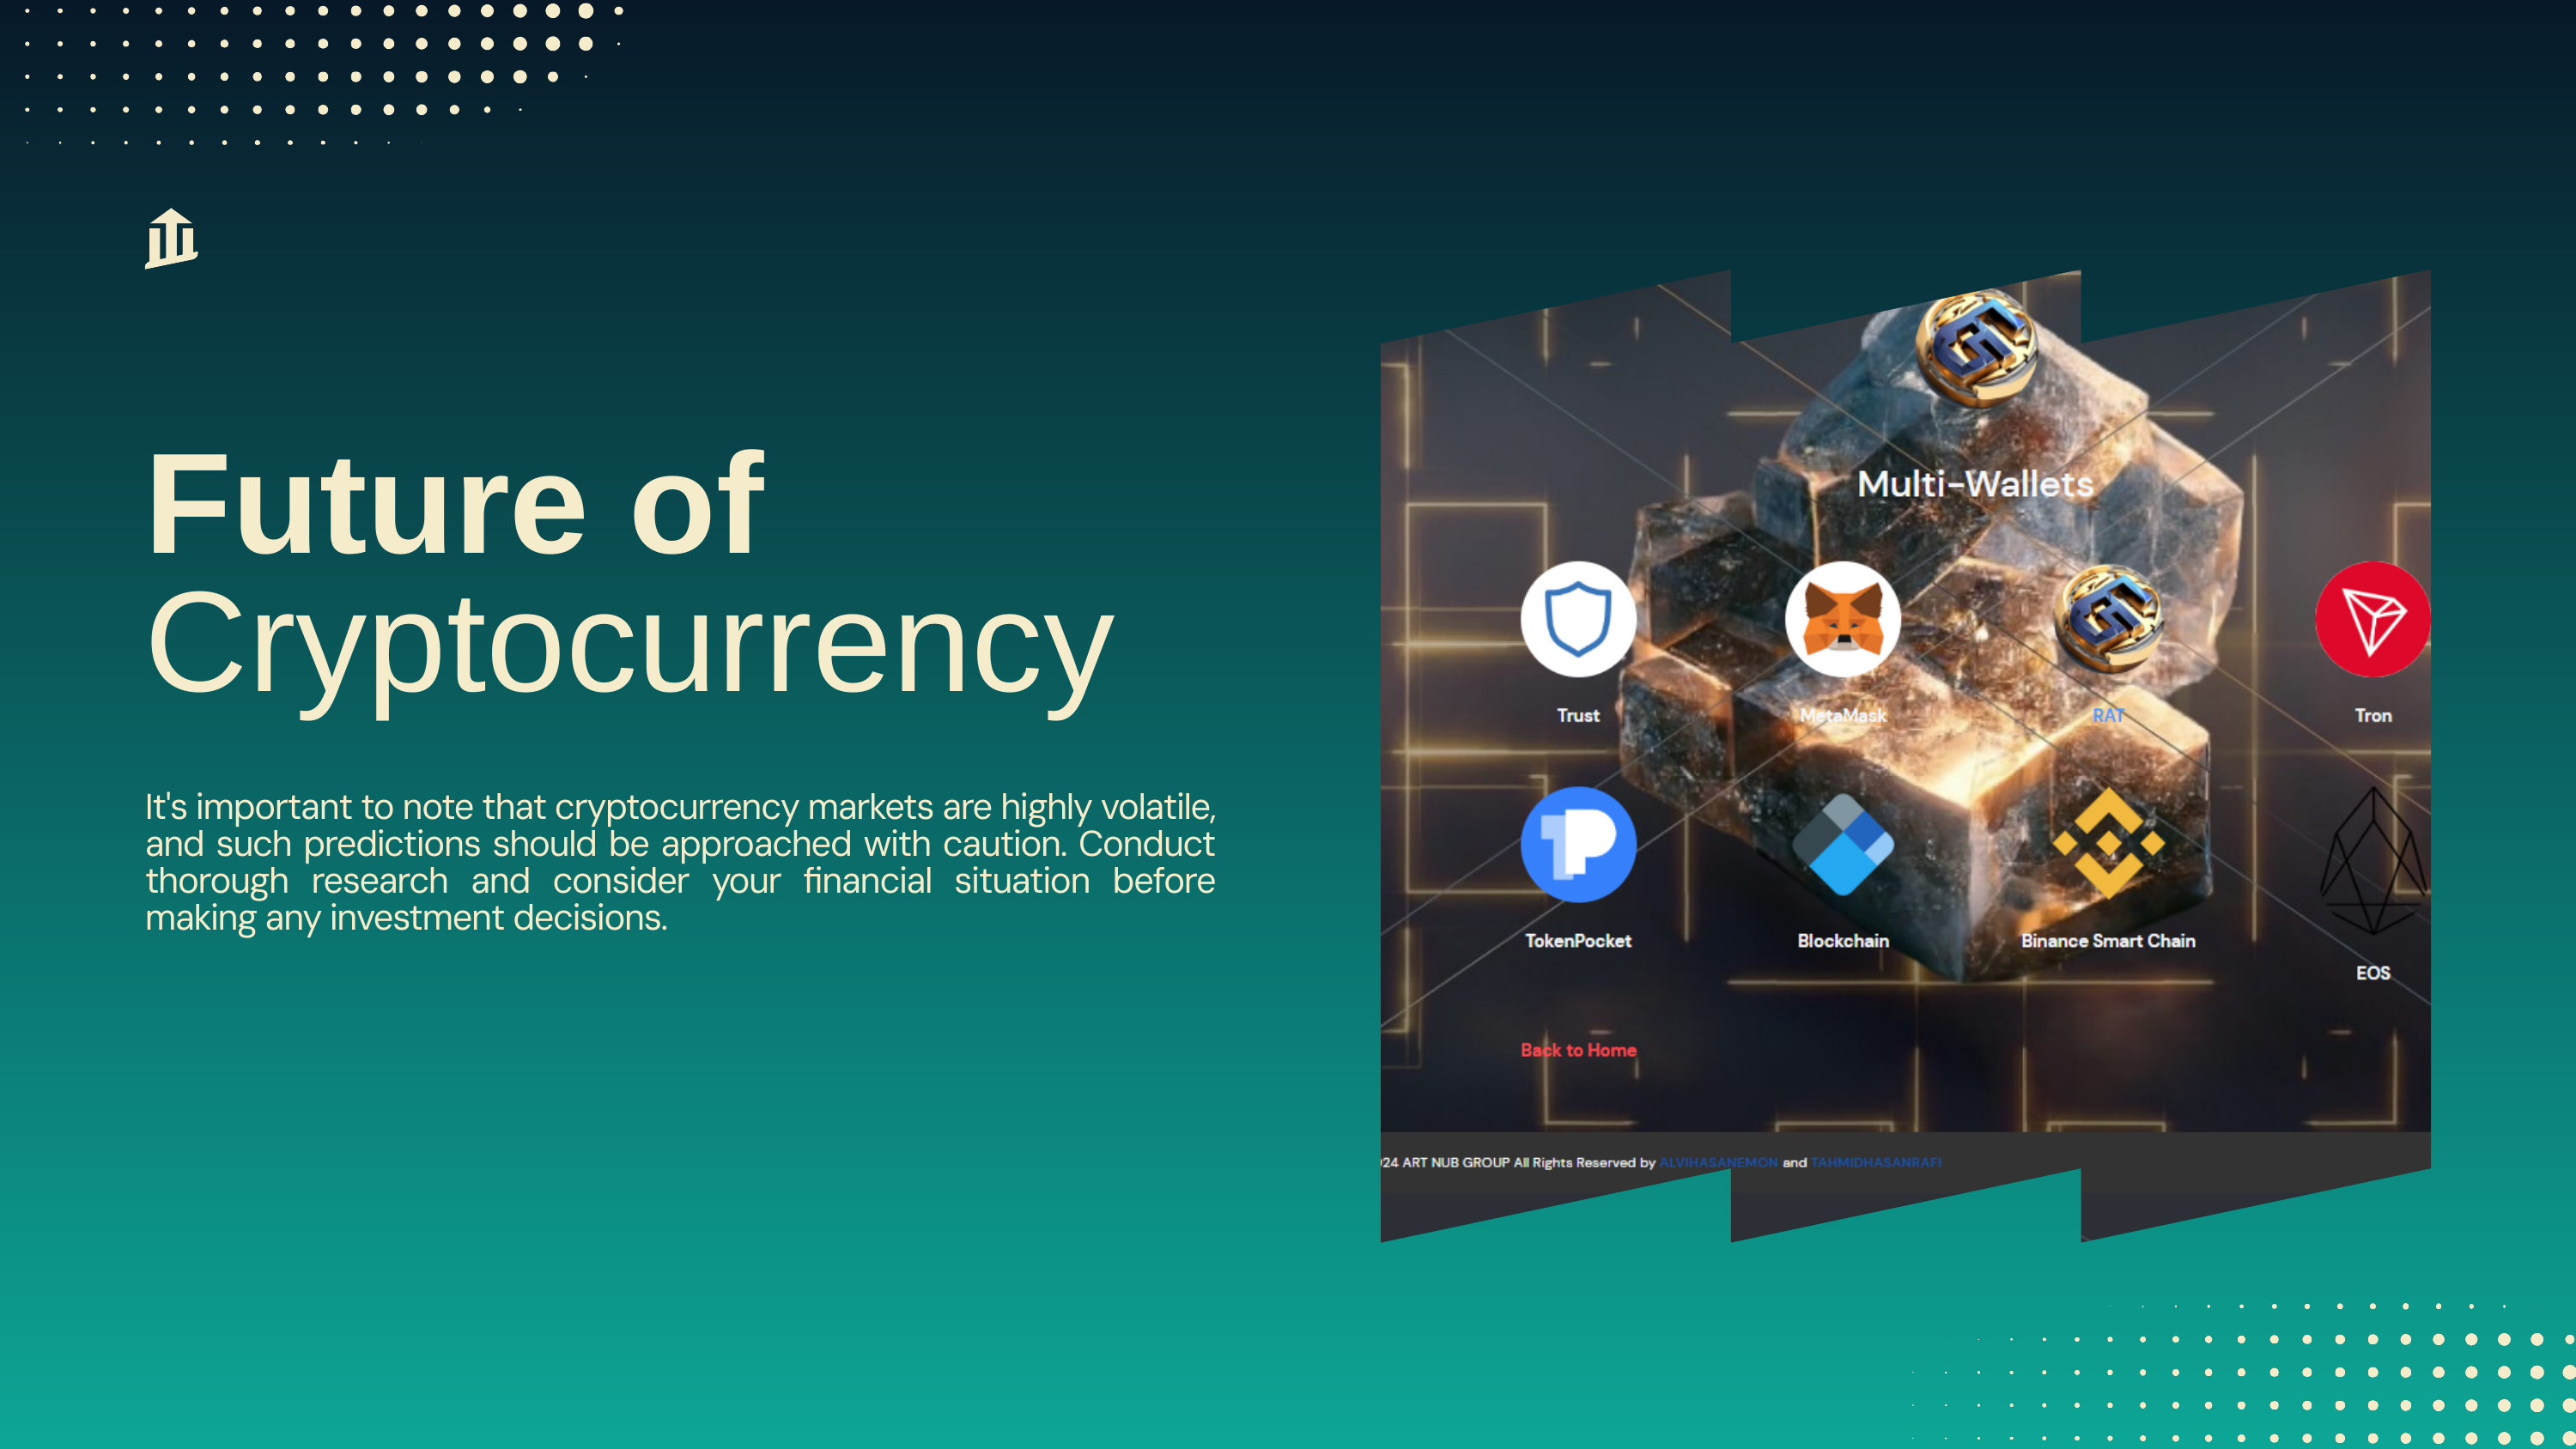

Future of
Cryptocurrency
It's important to note that cryptocurrency markets are highly volatile, and such predictions should be approached with caution. Conduct thorough research and consider your financial situation before making any investment decisions.